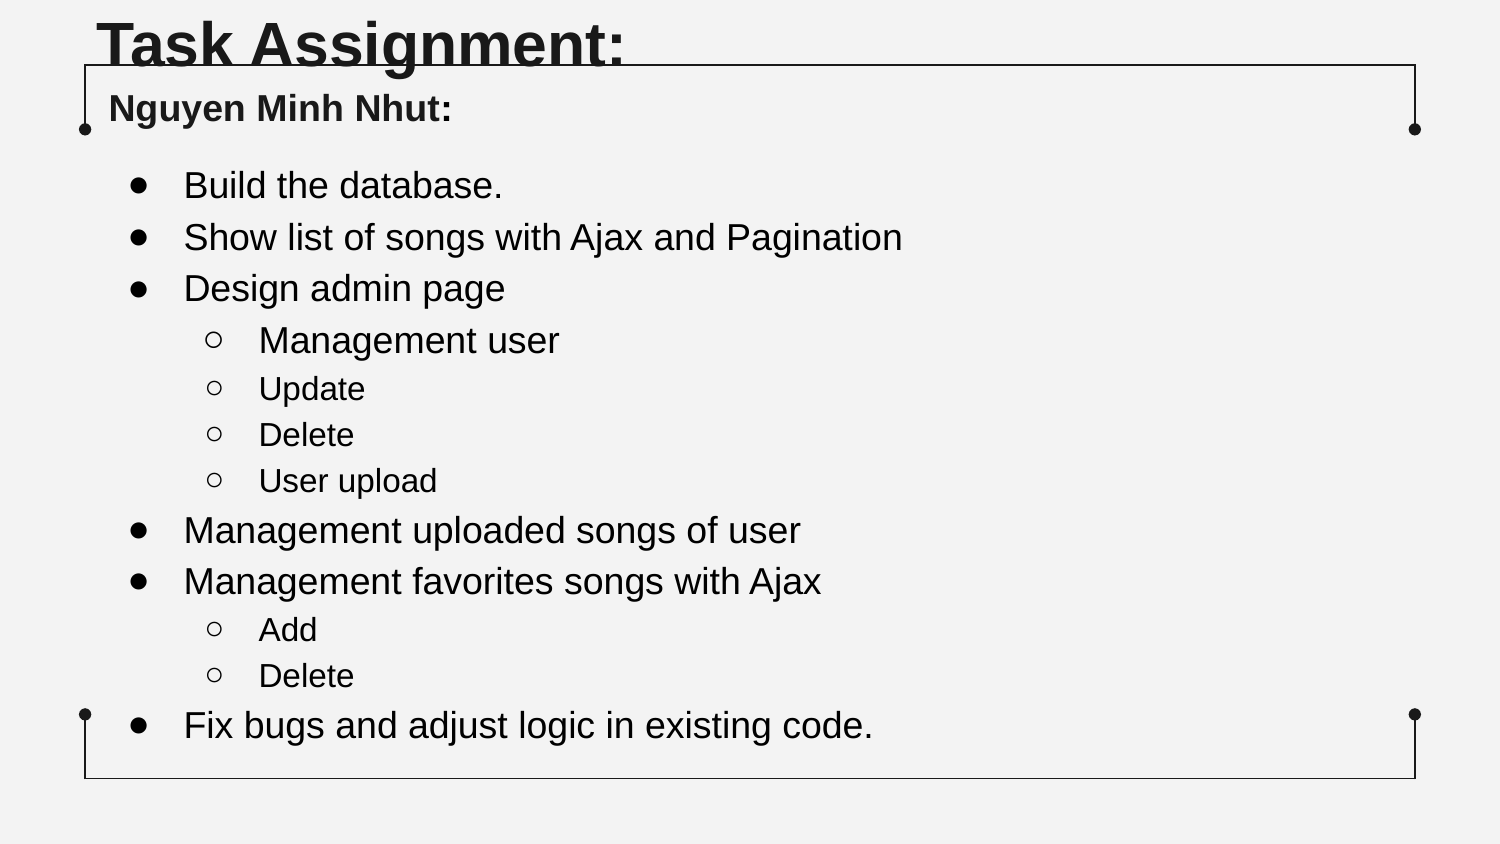

# Task Assignment:
Nguyen Minh Nhut:
Build the database.
Show list of songs with Ajax and Pagination
Design admin page
Management user
Update
Delete
User upload
Management uploaded songs of user
Management favorites songs with Ajax
Add
Delete
Fix bugs and adjust logic in existing code.